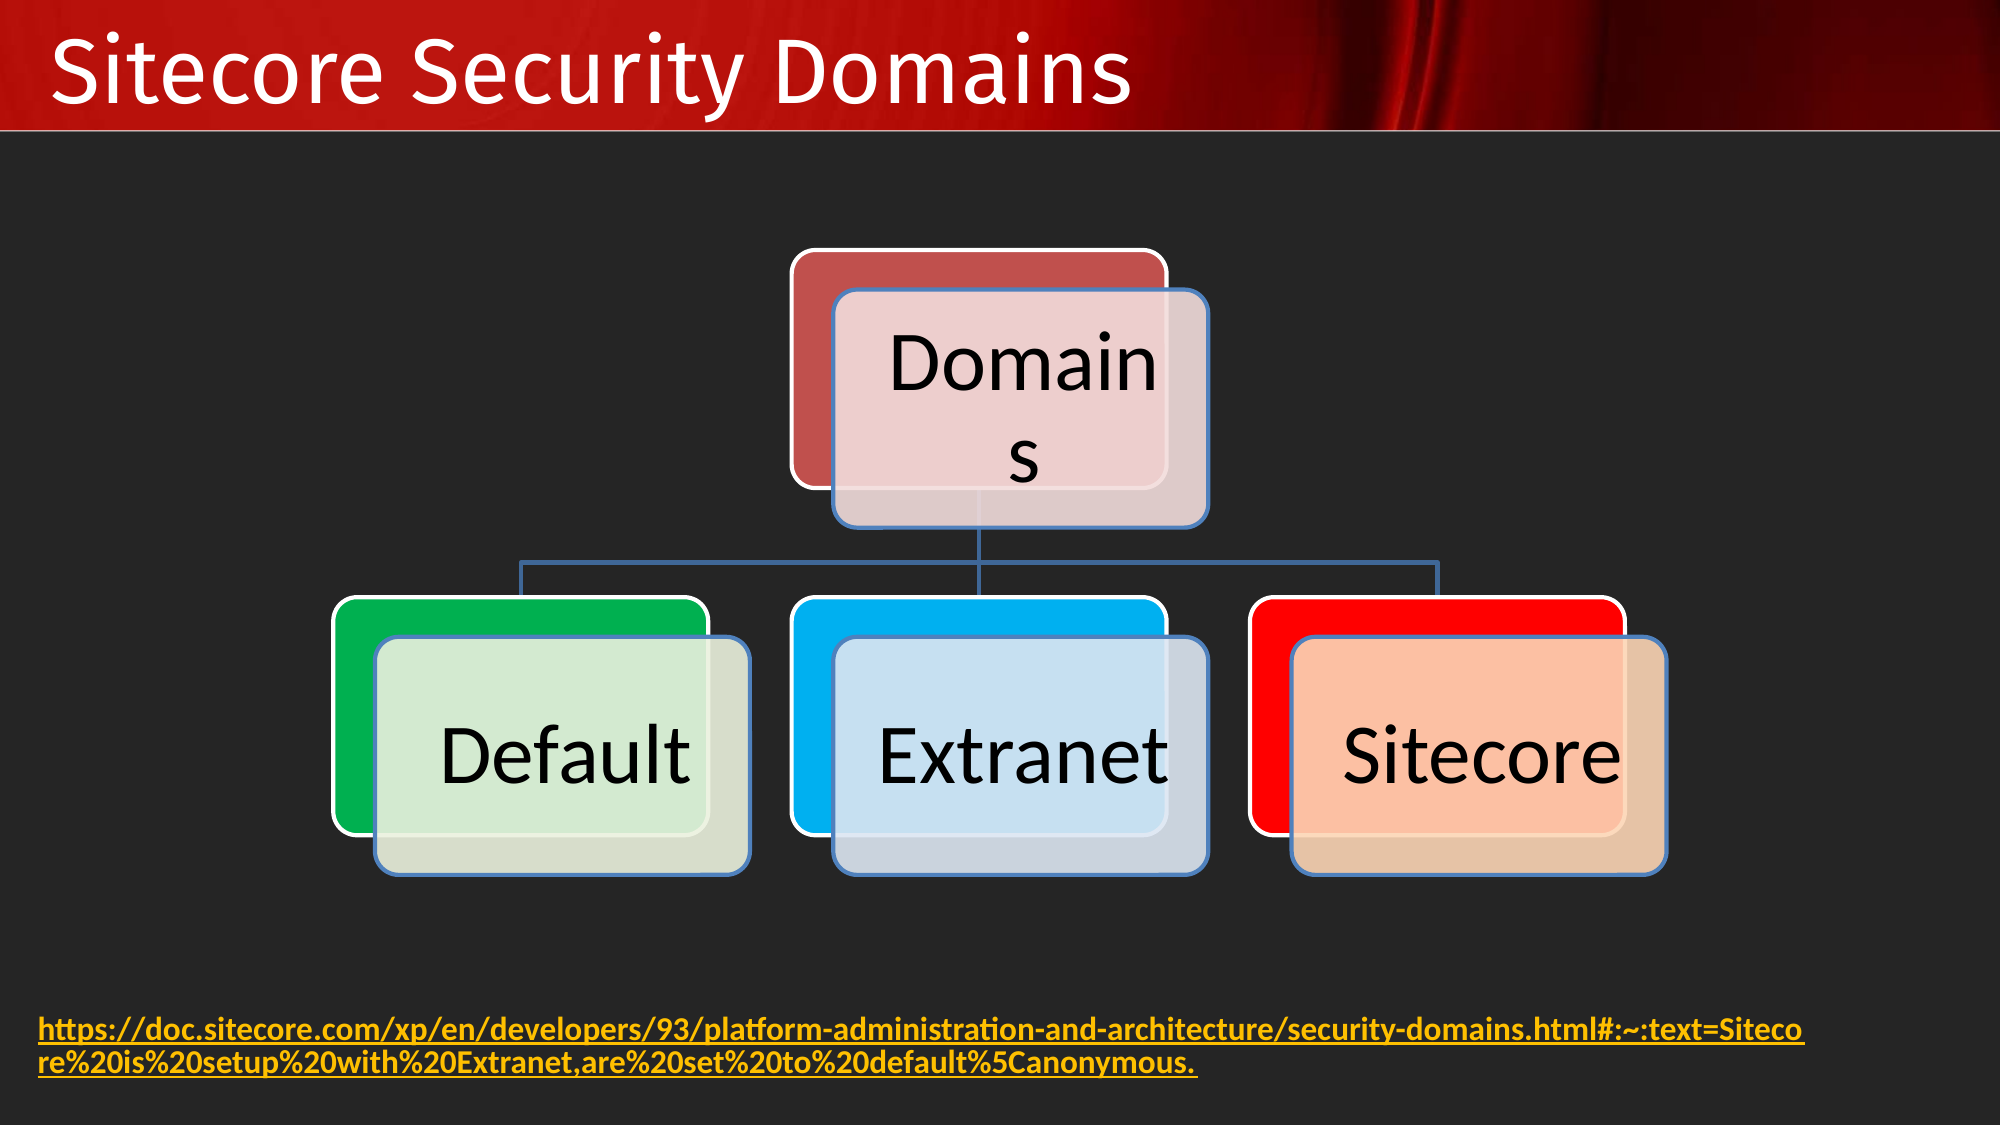

# Sitecore Security Domains
Domains
Default
Extranet
Sitecore
https://doc.sitecore.com/xp/en/developers/93/platform-administration-and-architecture/security-domains.html#:~:text=Sitecore%20is%20setup%20with%20Extranet,are%20set%20to%20default%5Canonymous.